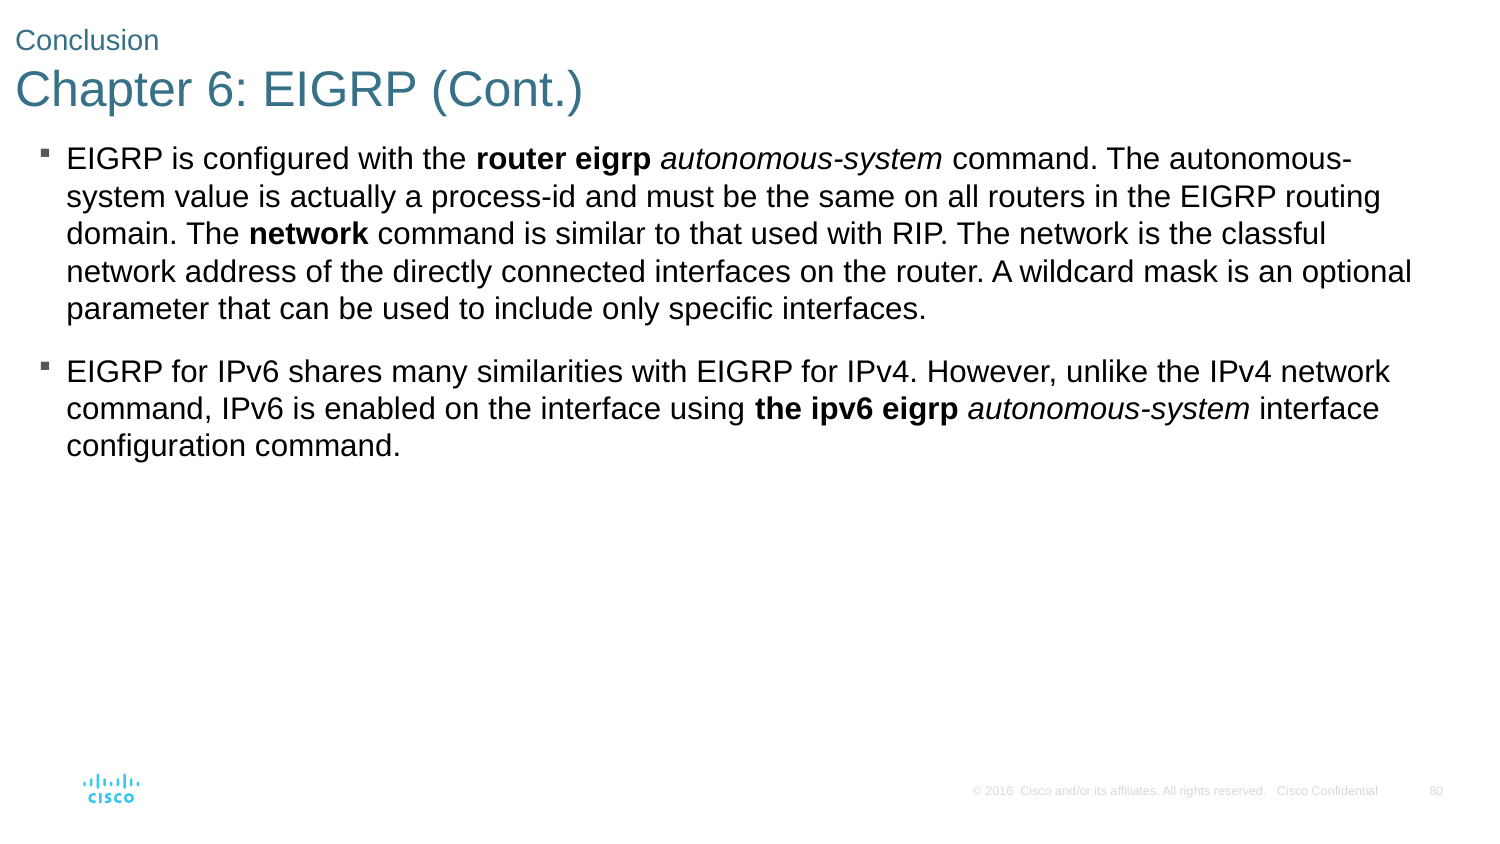

# Conclusion Chapter 6: EIGRP (Cont.)
EIGRP is configured with the router eigrp autonomous-system command. The autonomous-system value is actually a process-id and must be the same on all routers in the EIGRP routing domain. The network command is similar to that used with RIP. The network is the classful network address of the directly connected interfaces on the router. A wildcard mask is an optional parameter that can be used to include only specific interfaces.
EIGRP for IPv6 shares many similarities with EIGRP for IPv4. However, unlike the IPv4 network command, IPv6 is enabled on the interface using the ipv6 eigrp autonomous-system interface configuration command.